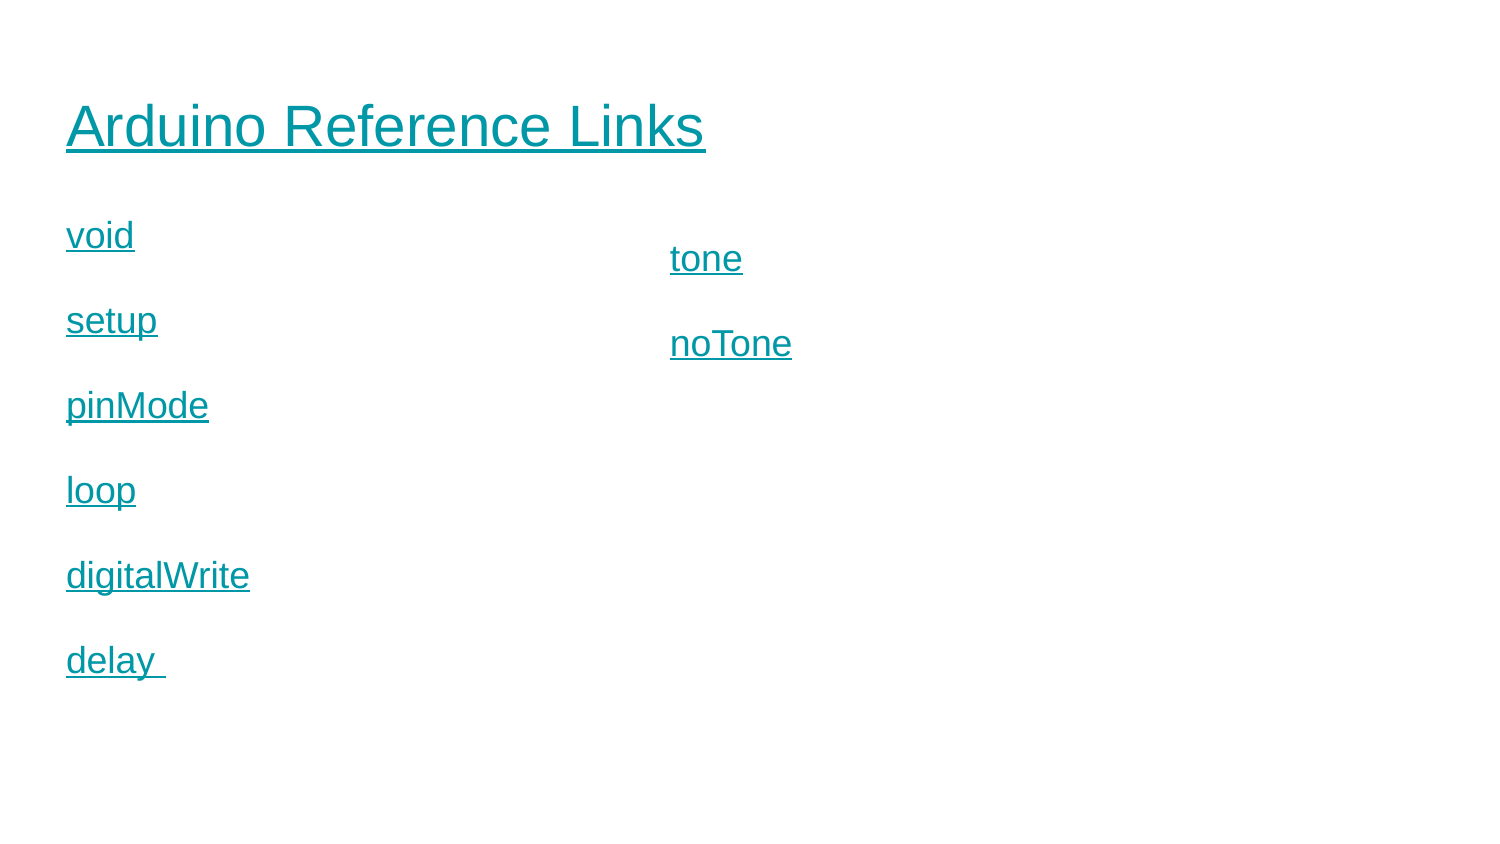

# Arduino Reference Links
void
setup
pinMode
loop
digitalWrite
delay
tone
noTone